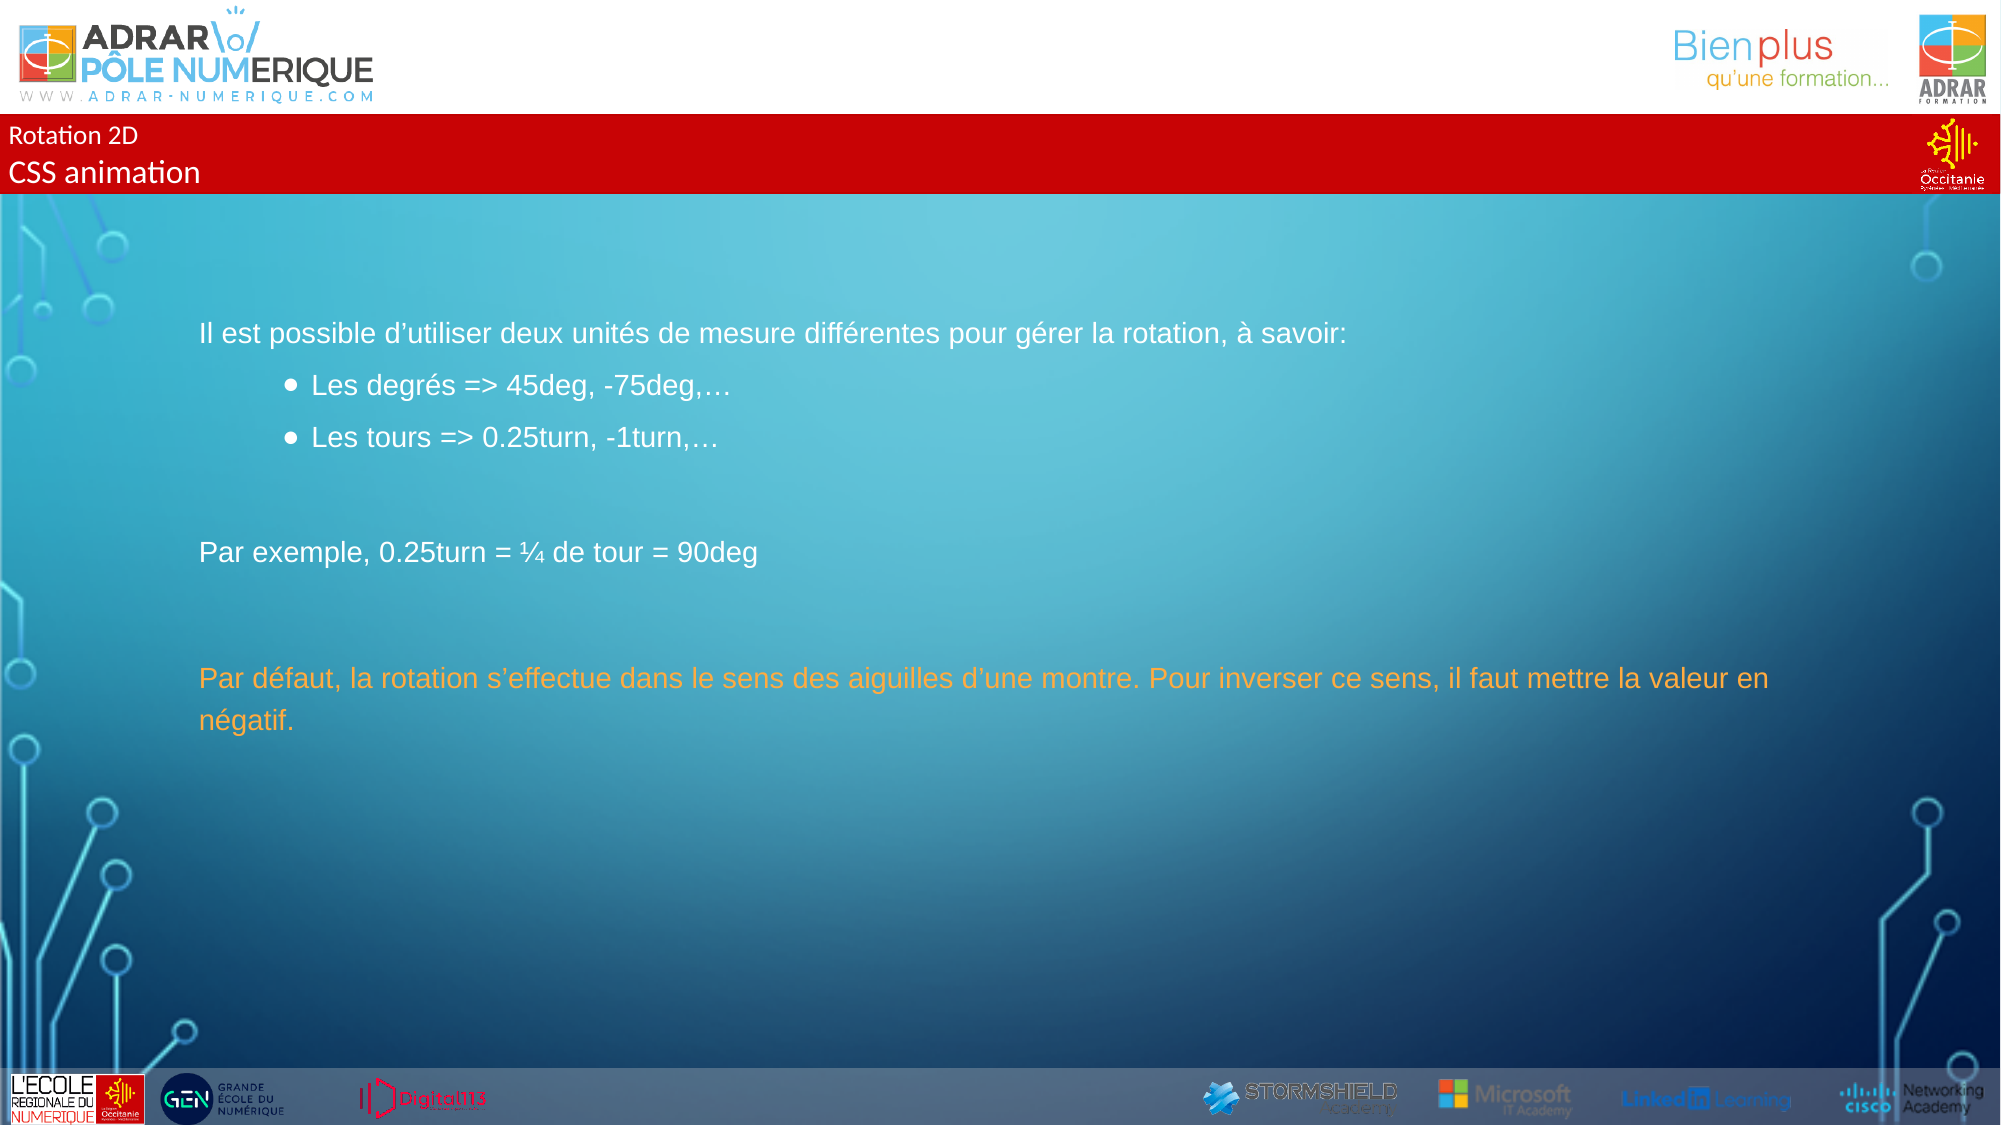

Rotation 2D
CSS animation
Il est possible d’utiliser deux unités de mesure différentes pour gérer la rotation, à savoir:
Les degrés => 45deg, -75deg,…
Les tours => 0.25turn, -1turn,…

Par exemple, 0.25turn = ¼ de tour = 90deg

Par défaut, la rotation s’effectue dans le sens des aiguilles d’une montre. Pour inverser ce sens, il faut mettre la valeur en négatif.